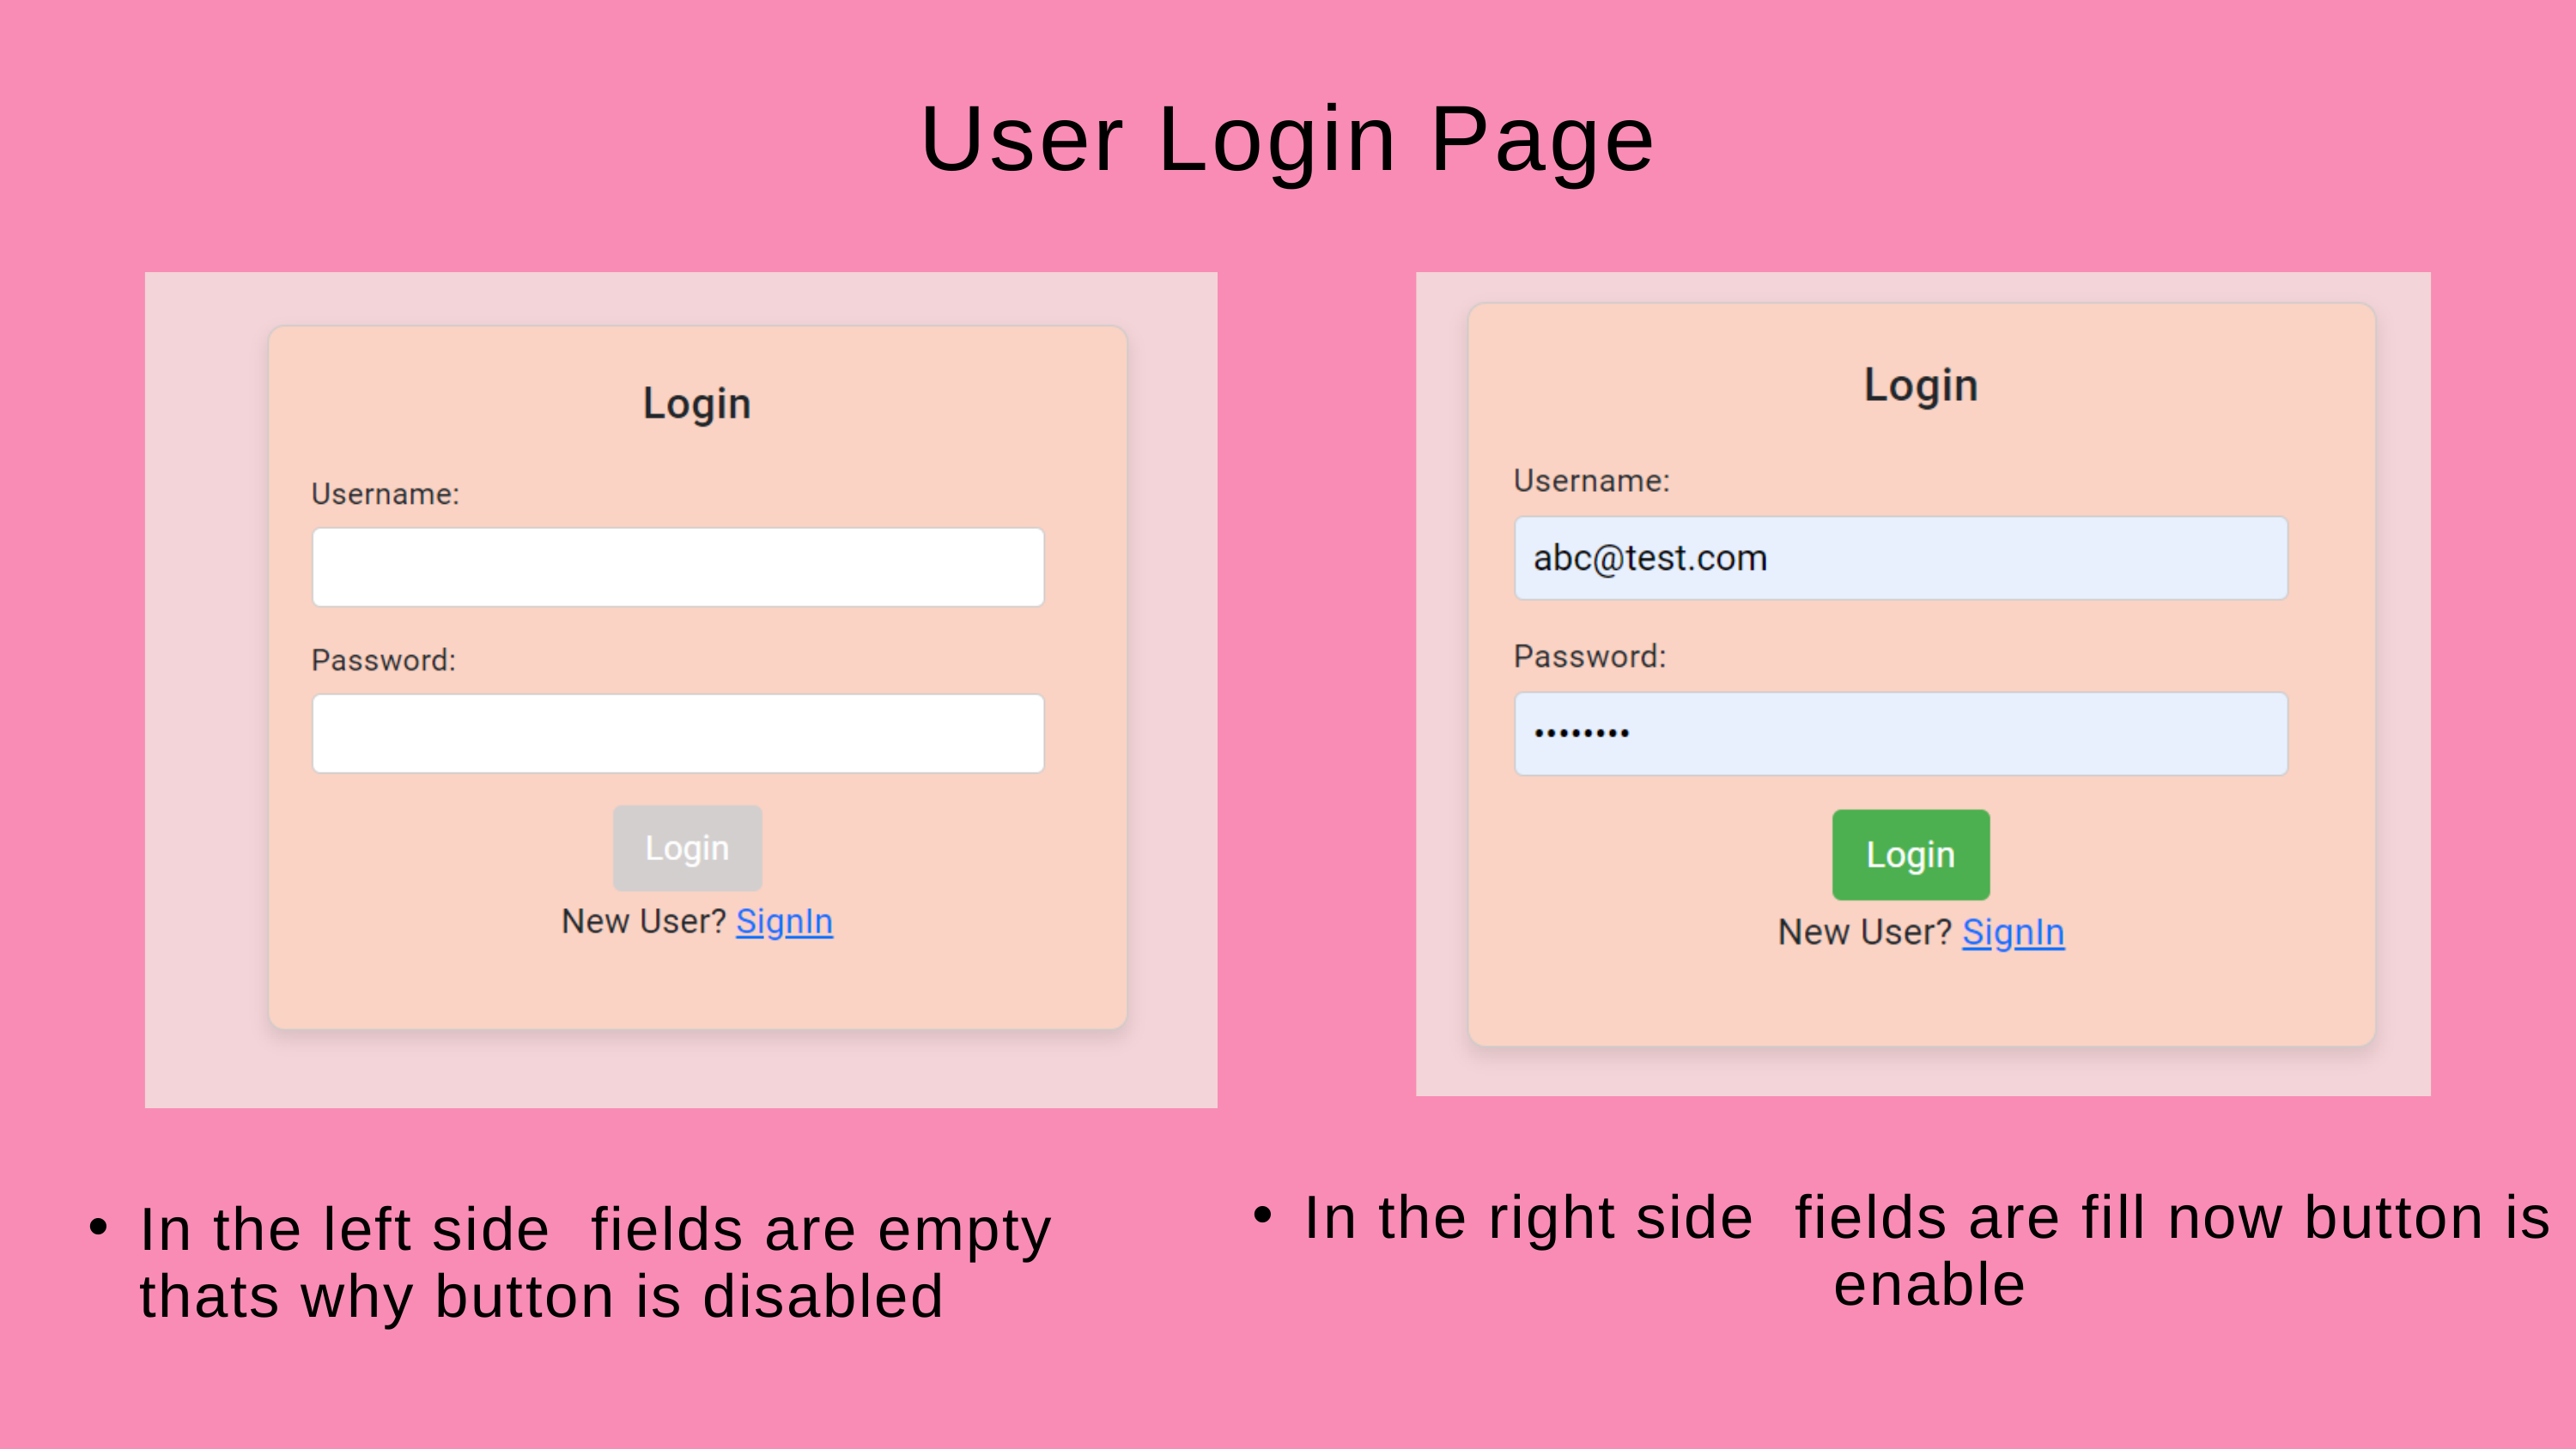

User Login Page

In the right side  fields are fill now button is enable
In the left side  fields are empty thats why button is disabled